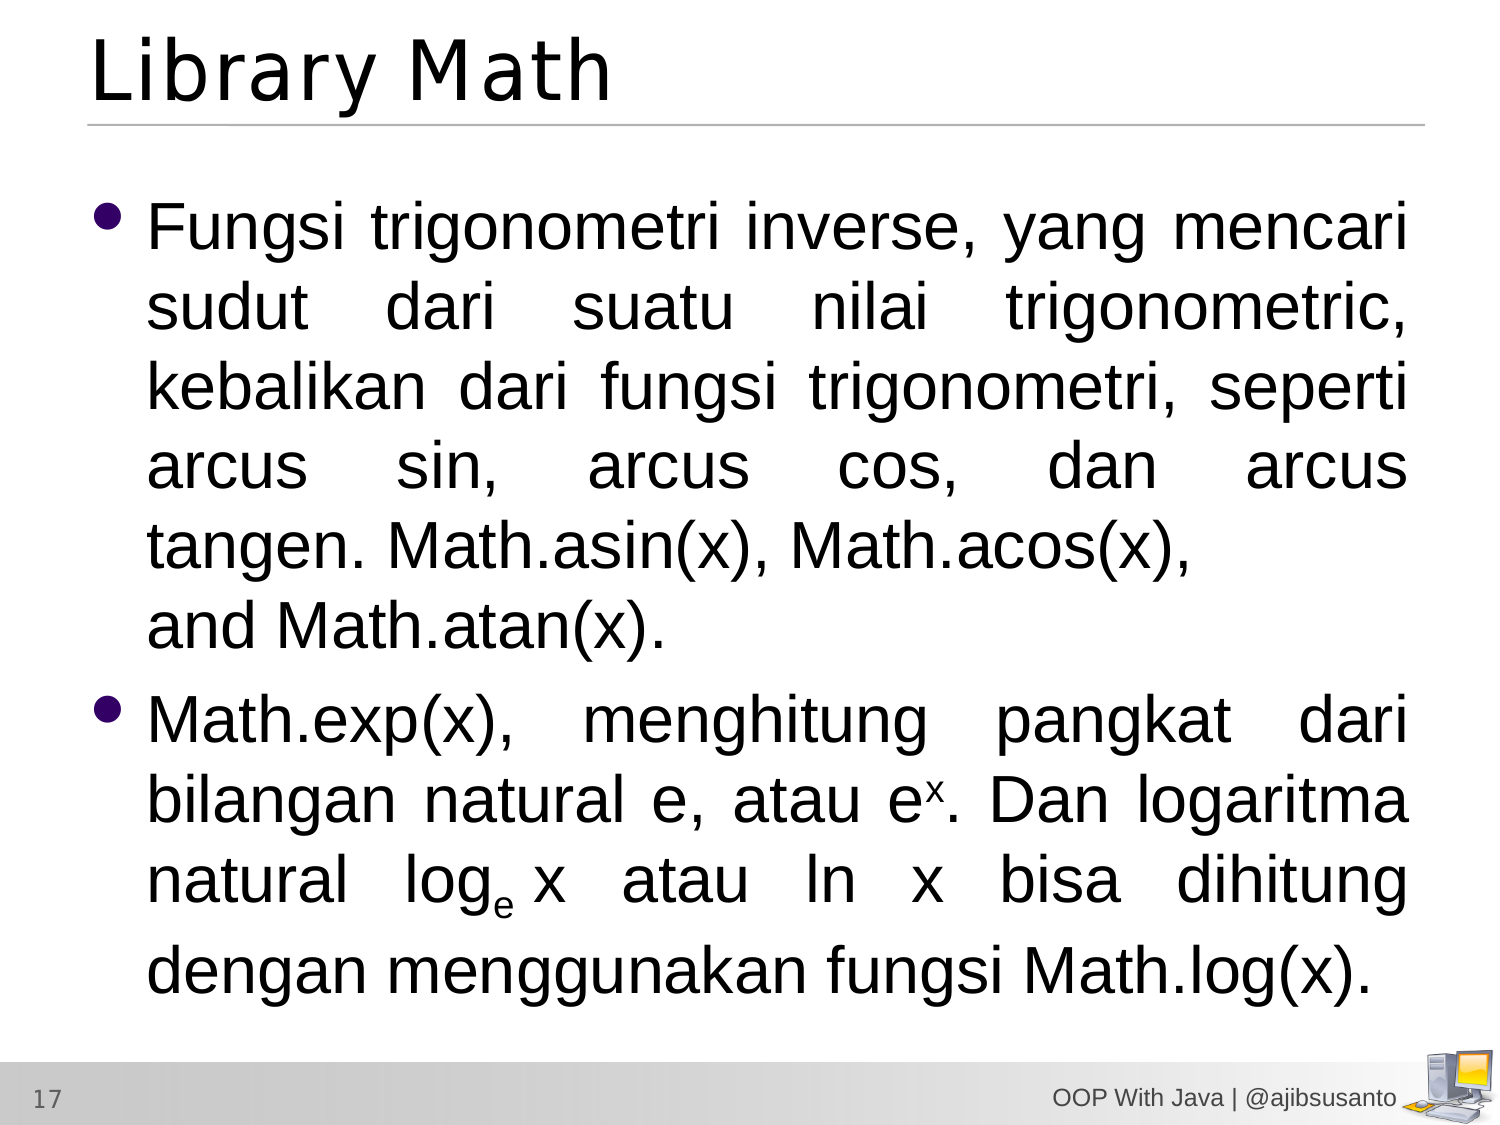

# Library Math
Fungsi trigonometri inverse, yang mencari sudut dari suatu nilai trigonometric, kebalikan dari fungsi trigonometri, seperti arcus sin, arcus cos, dan arcus tangen. Math.asin(x), Math.acos(x), and Math.atan(x).
Math.exp(x), menghitung pangkat dari bilangan natural e, atau ex. Dan logaritma natural loge x atau ln x bisa dihitung dengan menggunakan fungsi Math.log(x).

OOP With Java | @ajibsusanto
17